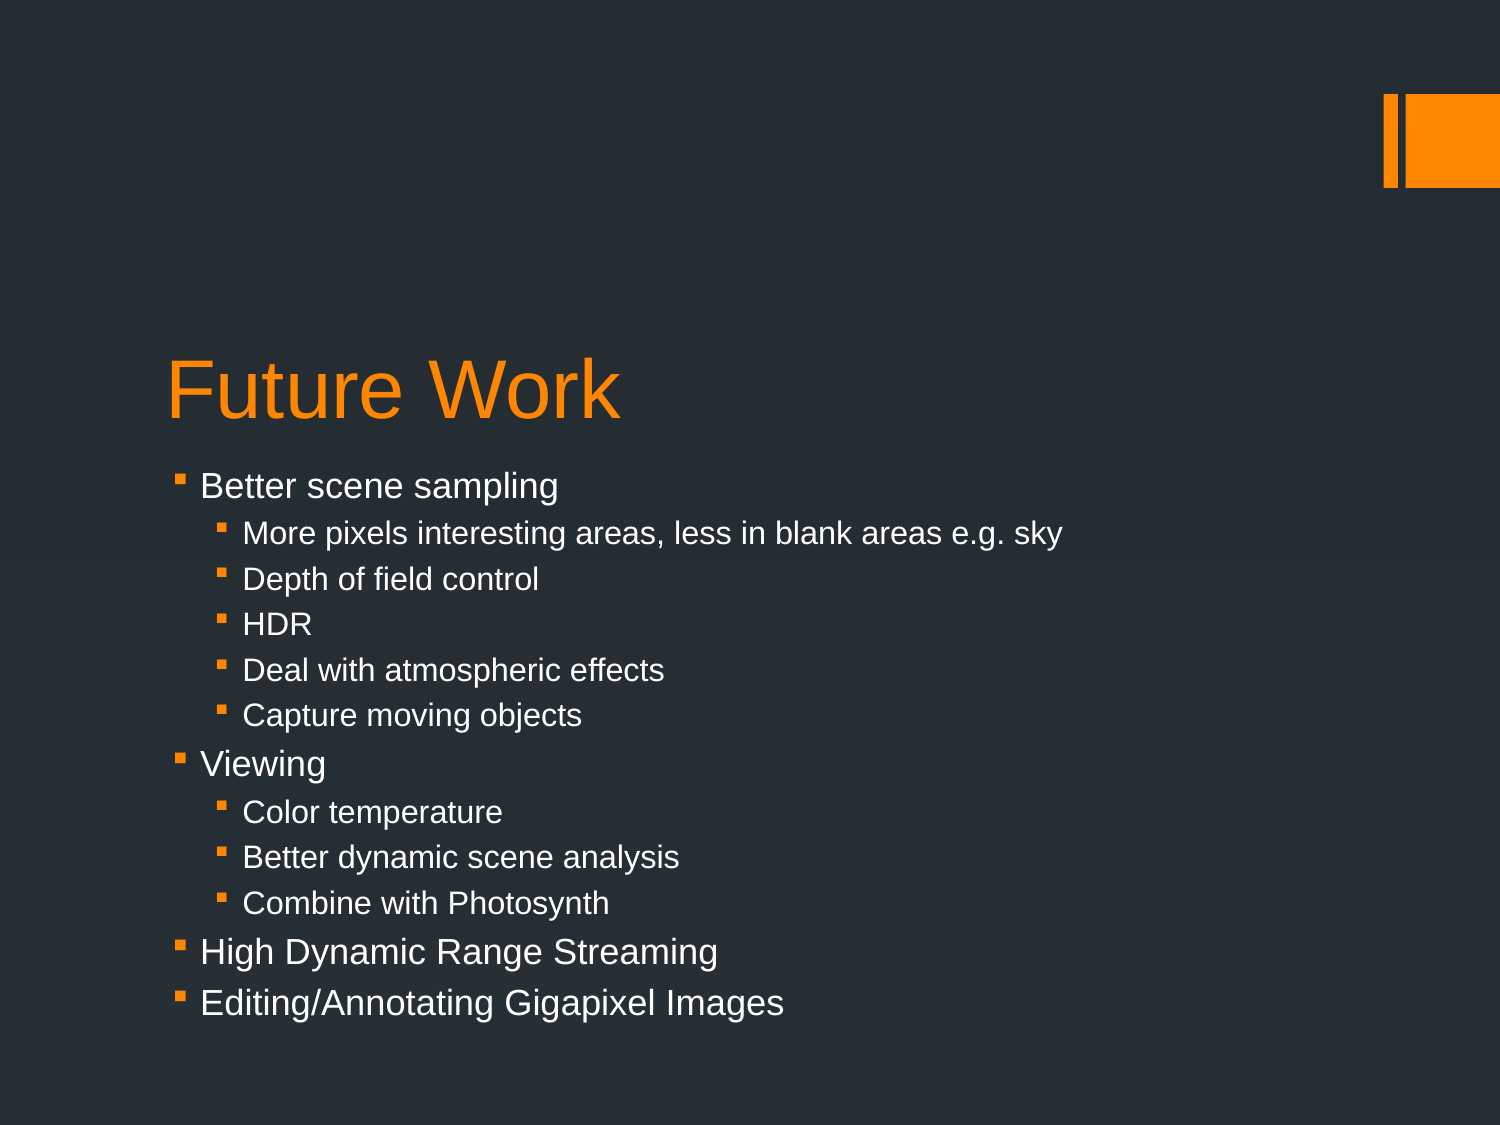

# Future Work
Better scene sampling
More pixels interesting areas, less in blank areas e.g. sky
Depth of field control
HDR
Deal with atmospheric effects
Capture moving objects
Viewing
Color temperature
Better dynamic scene analysis
Combine with Photosynth
High Dynamic Range Streaming
Editing/Annotating Gigapixel Images